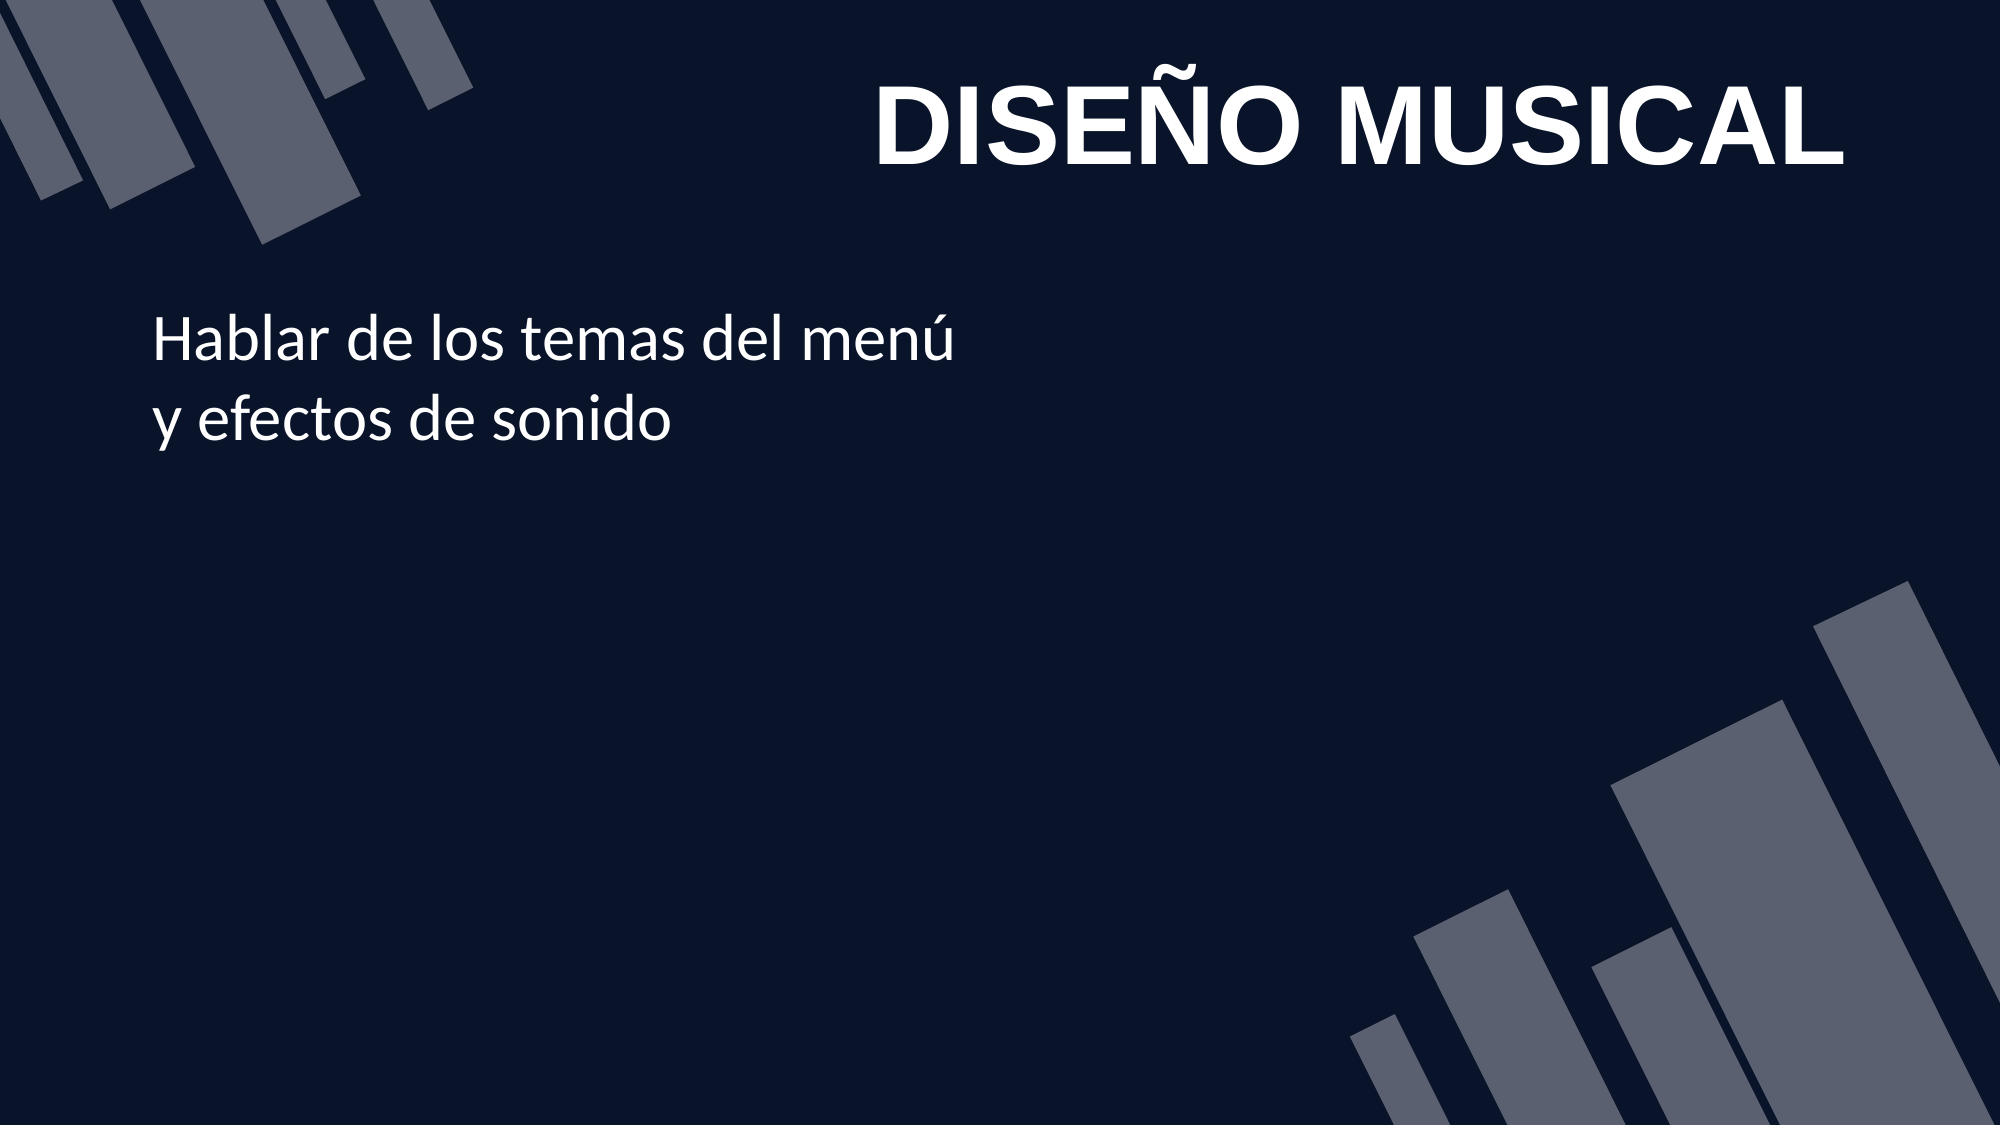

DISEÑO MUSICAL

Hablar de los temas del menú y efectos de sonido